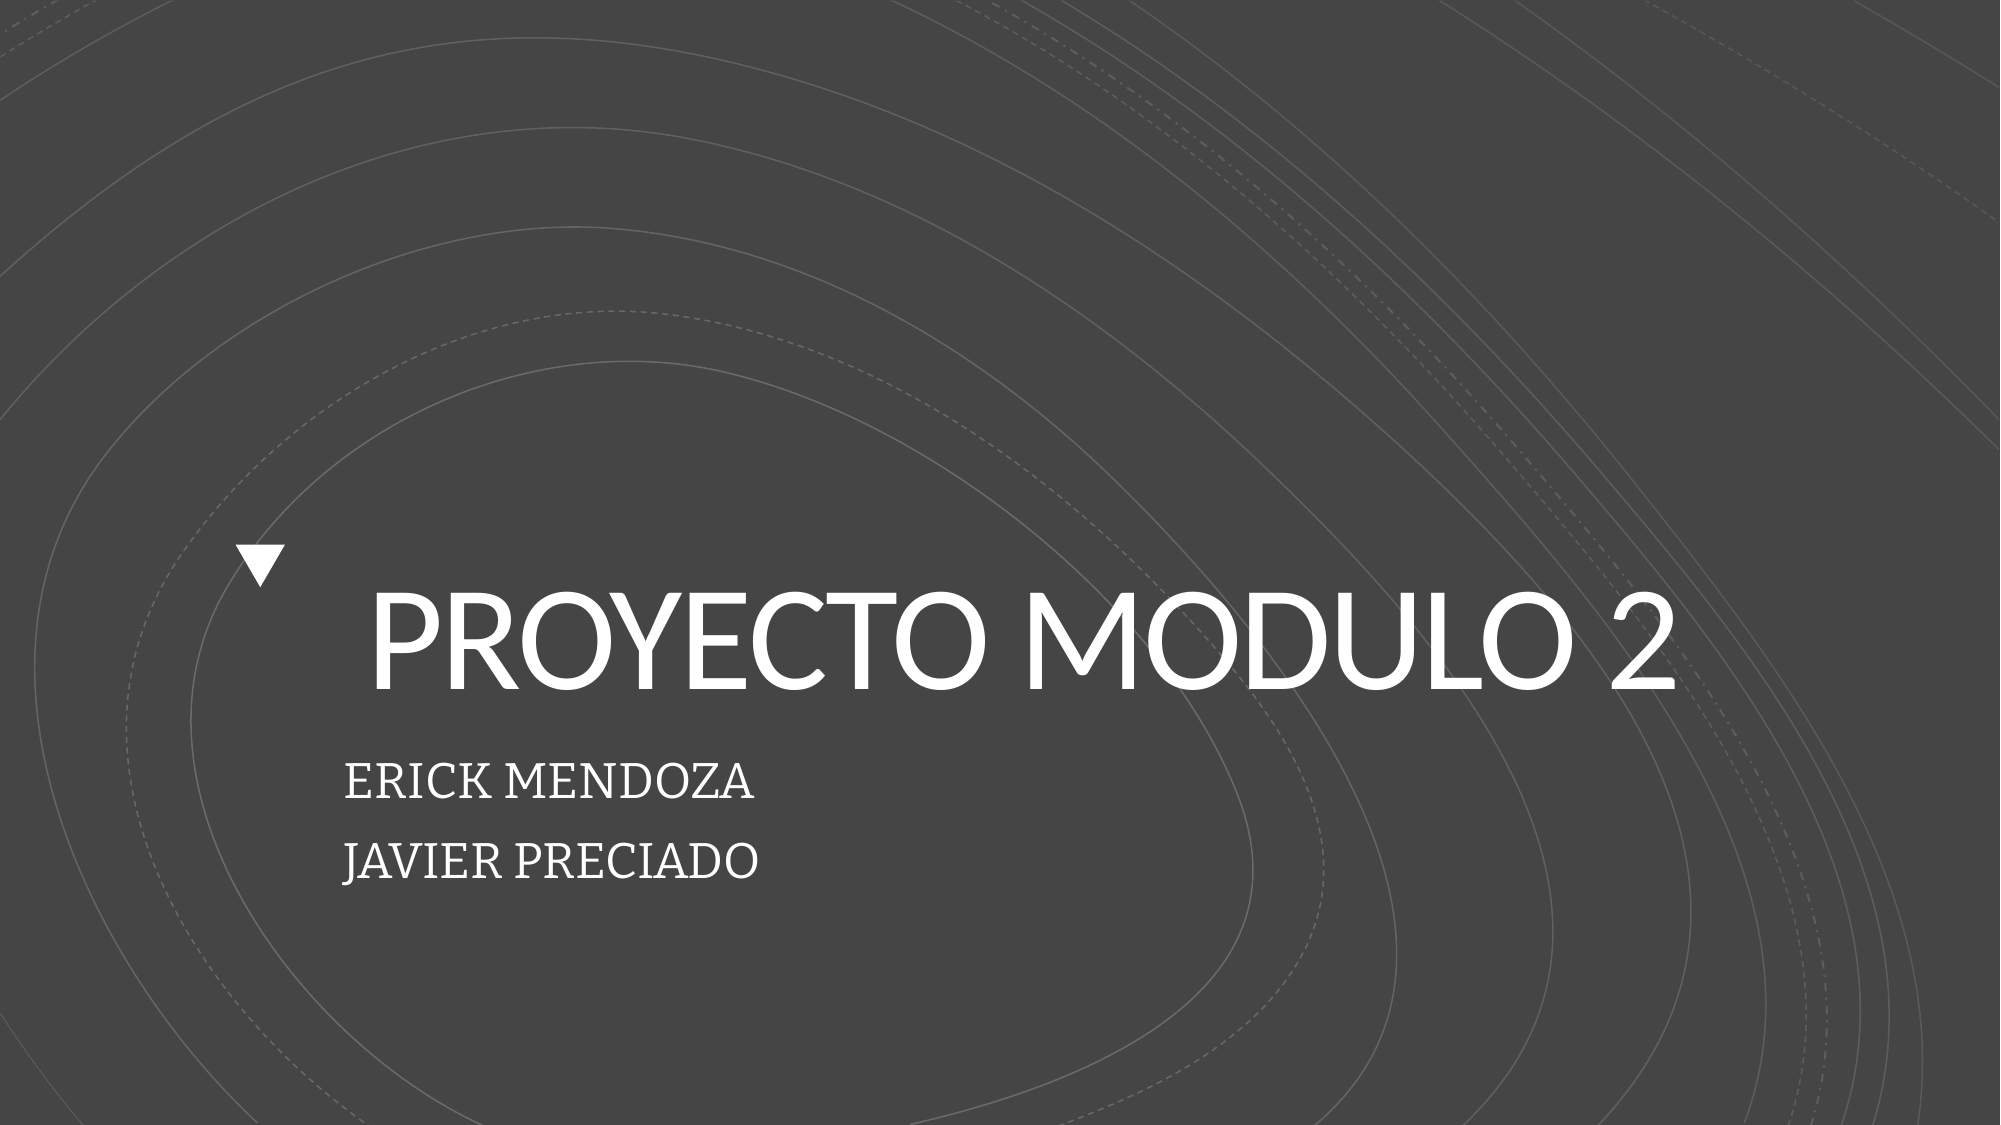

# PROYECTO MODULO 2

ERICK MENDOZA
JAVIER PRECIADO